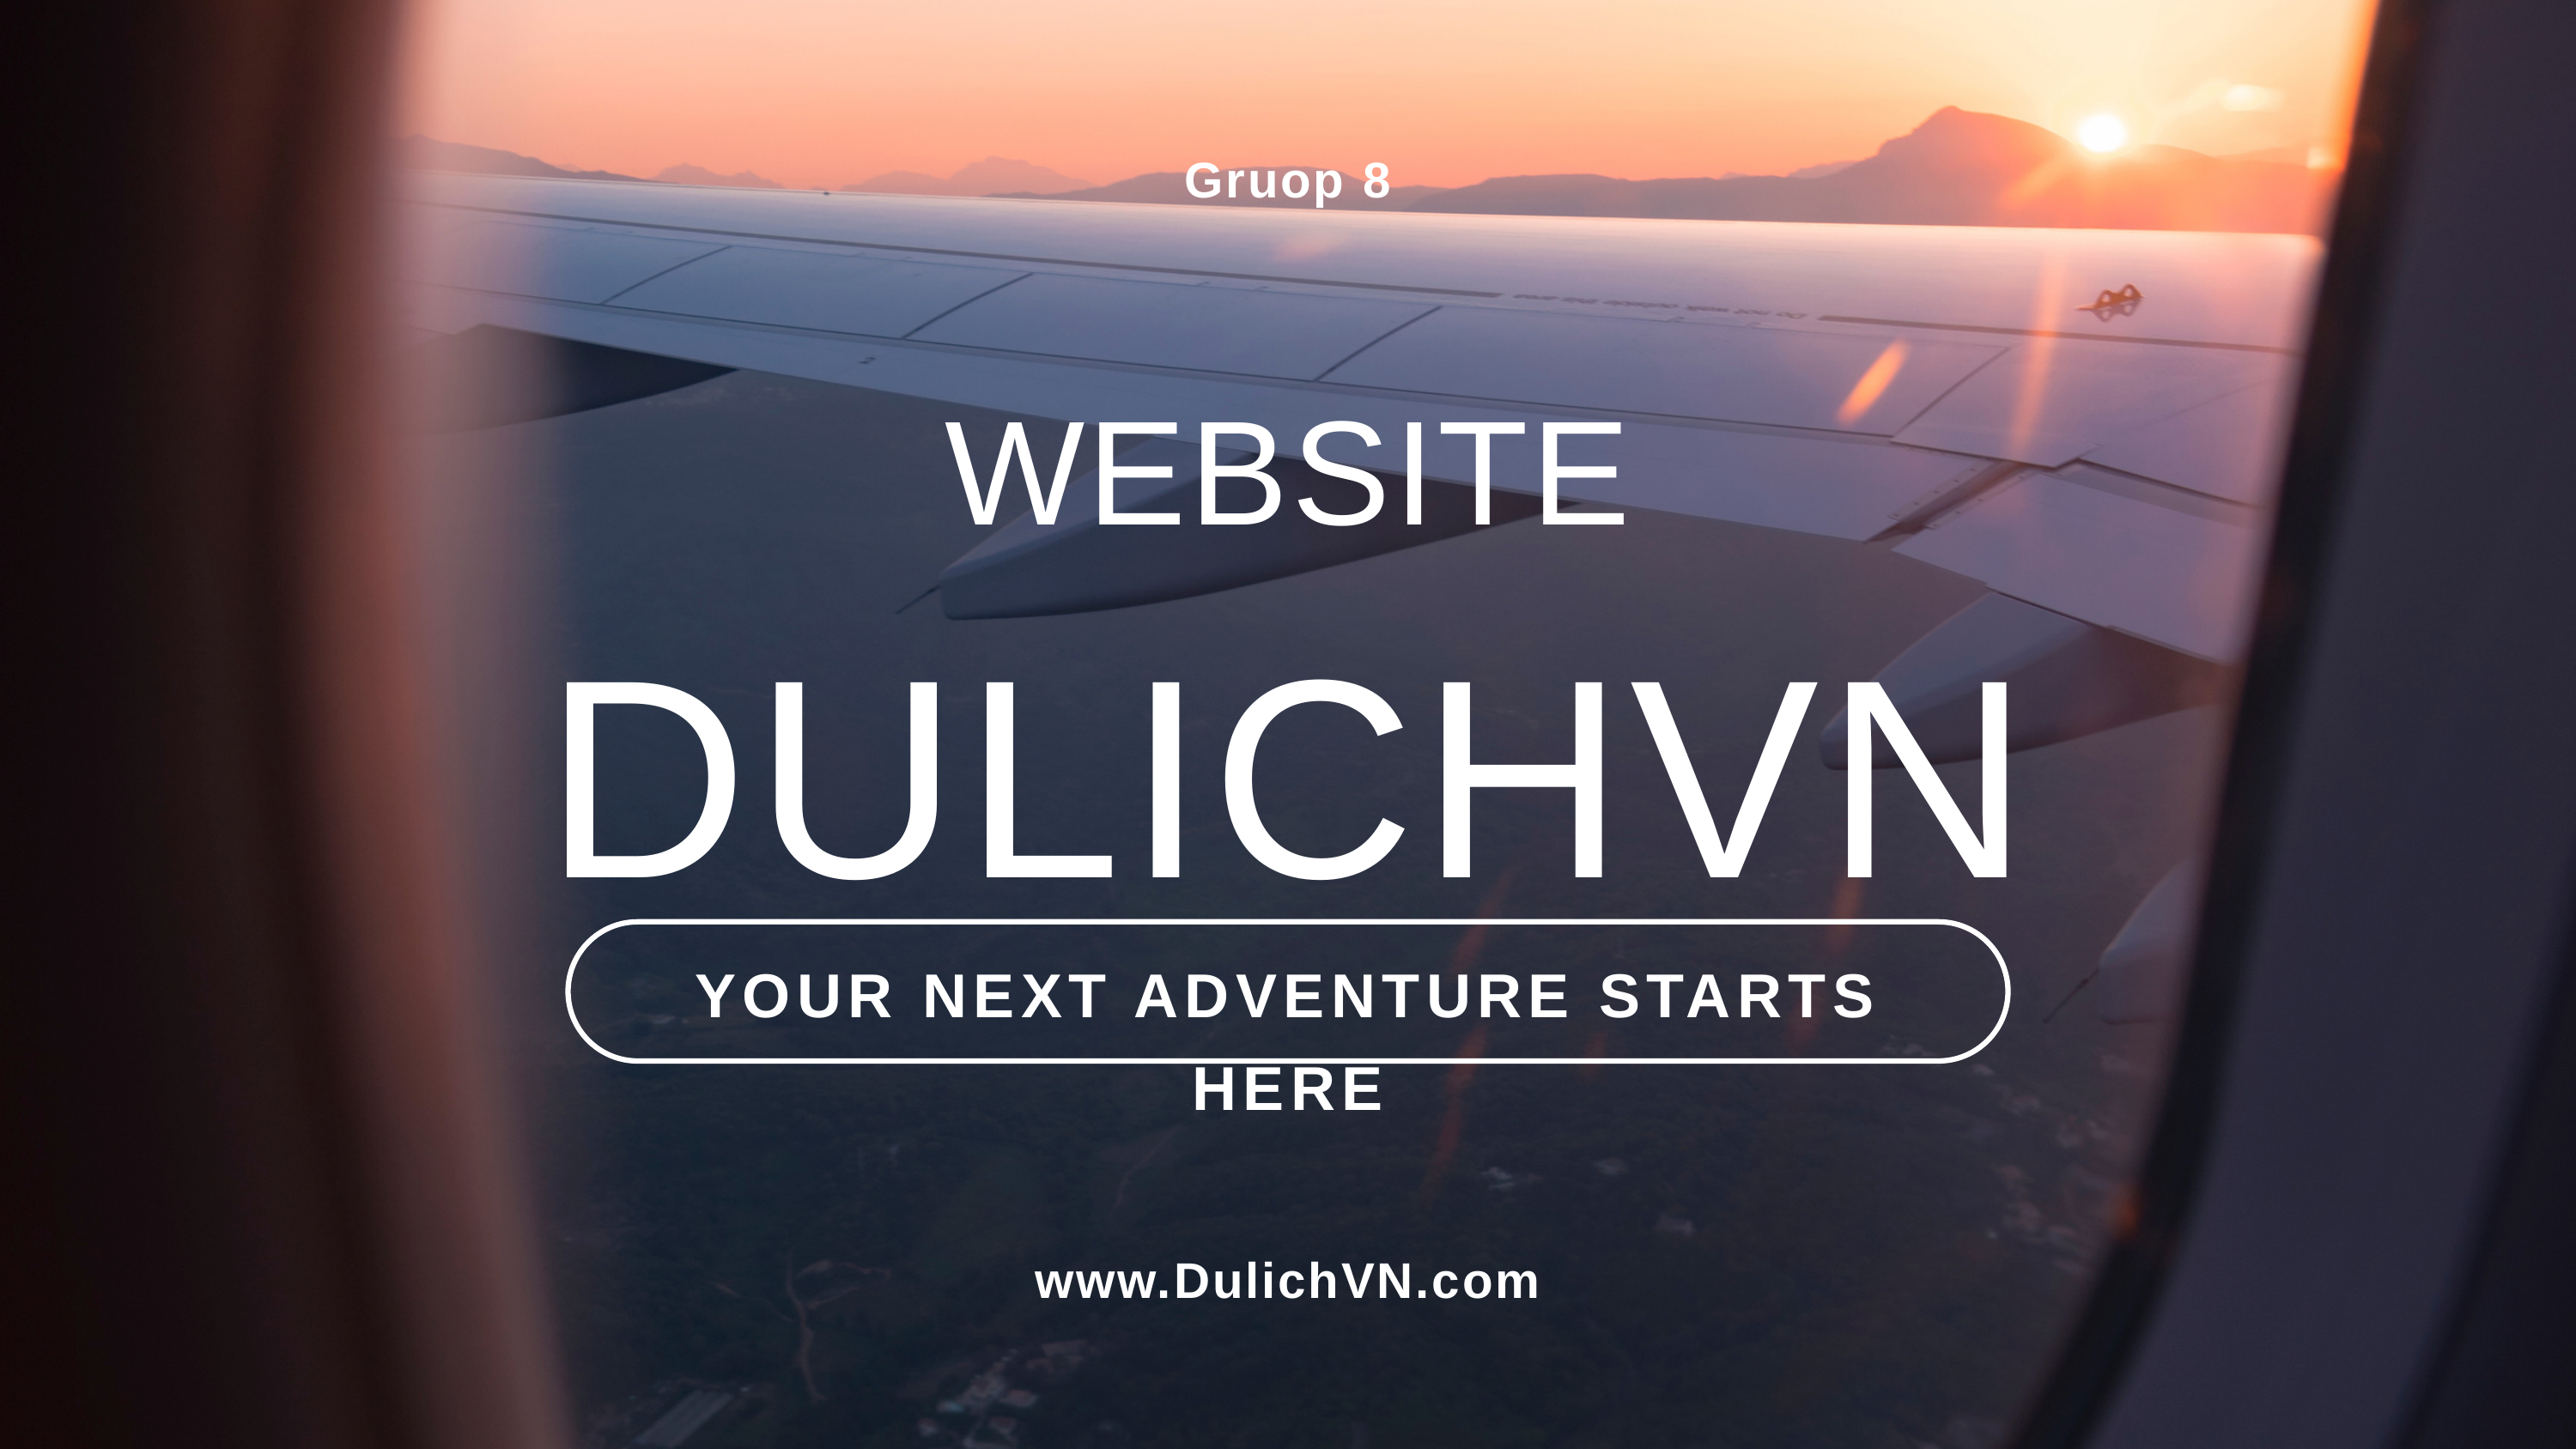

Gruop 8
WEBSITE
DULICHVN

YOUR NEXT ADVENTURE STARTS HERE
www.DulichVN.com